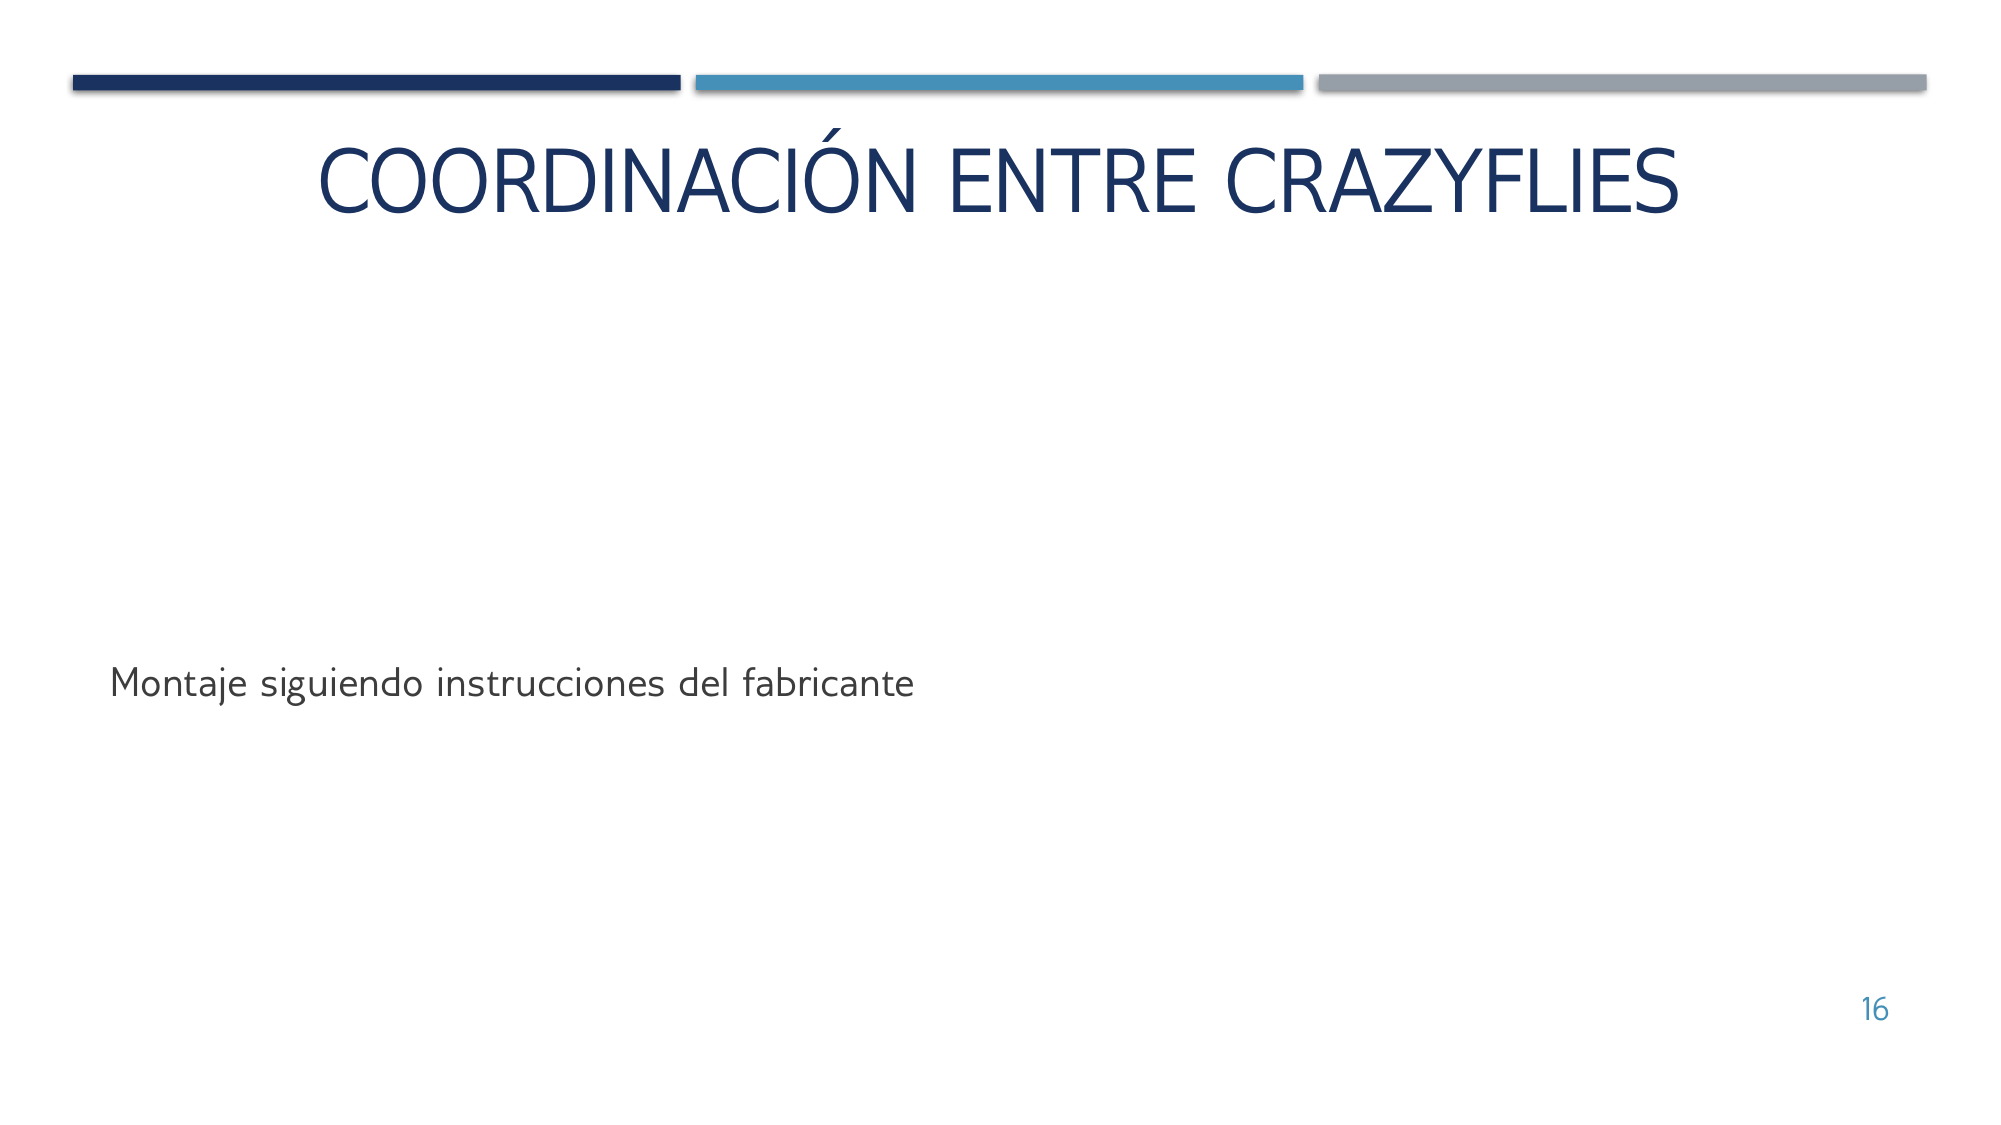

# Coordinación entre Crazyflies
Montaje siguiendo instrucciones del fabricante
16